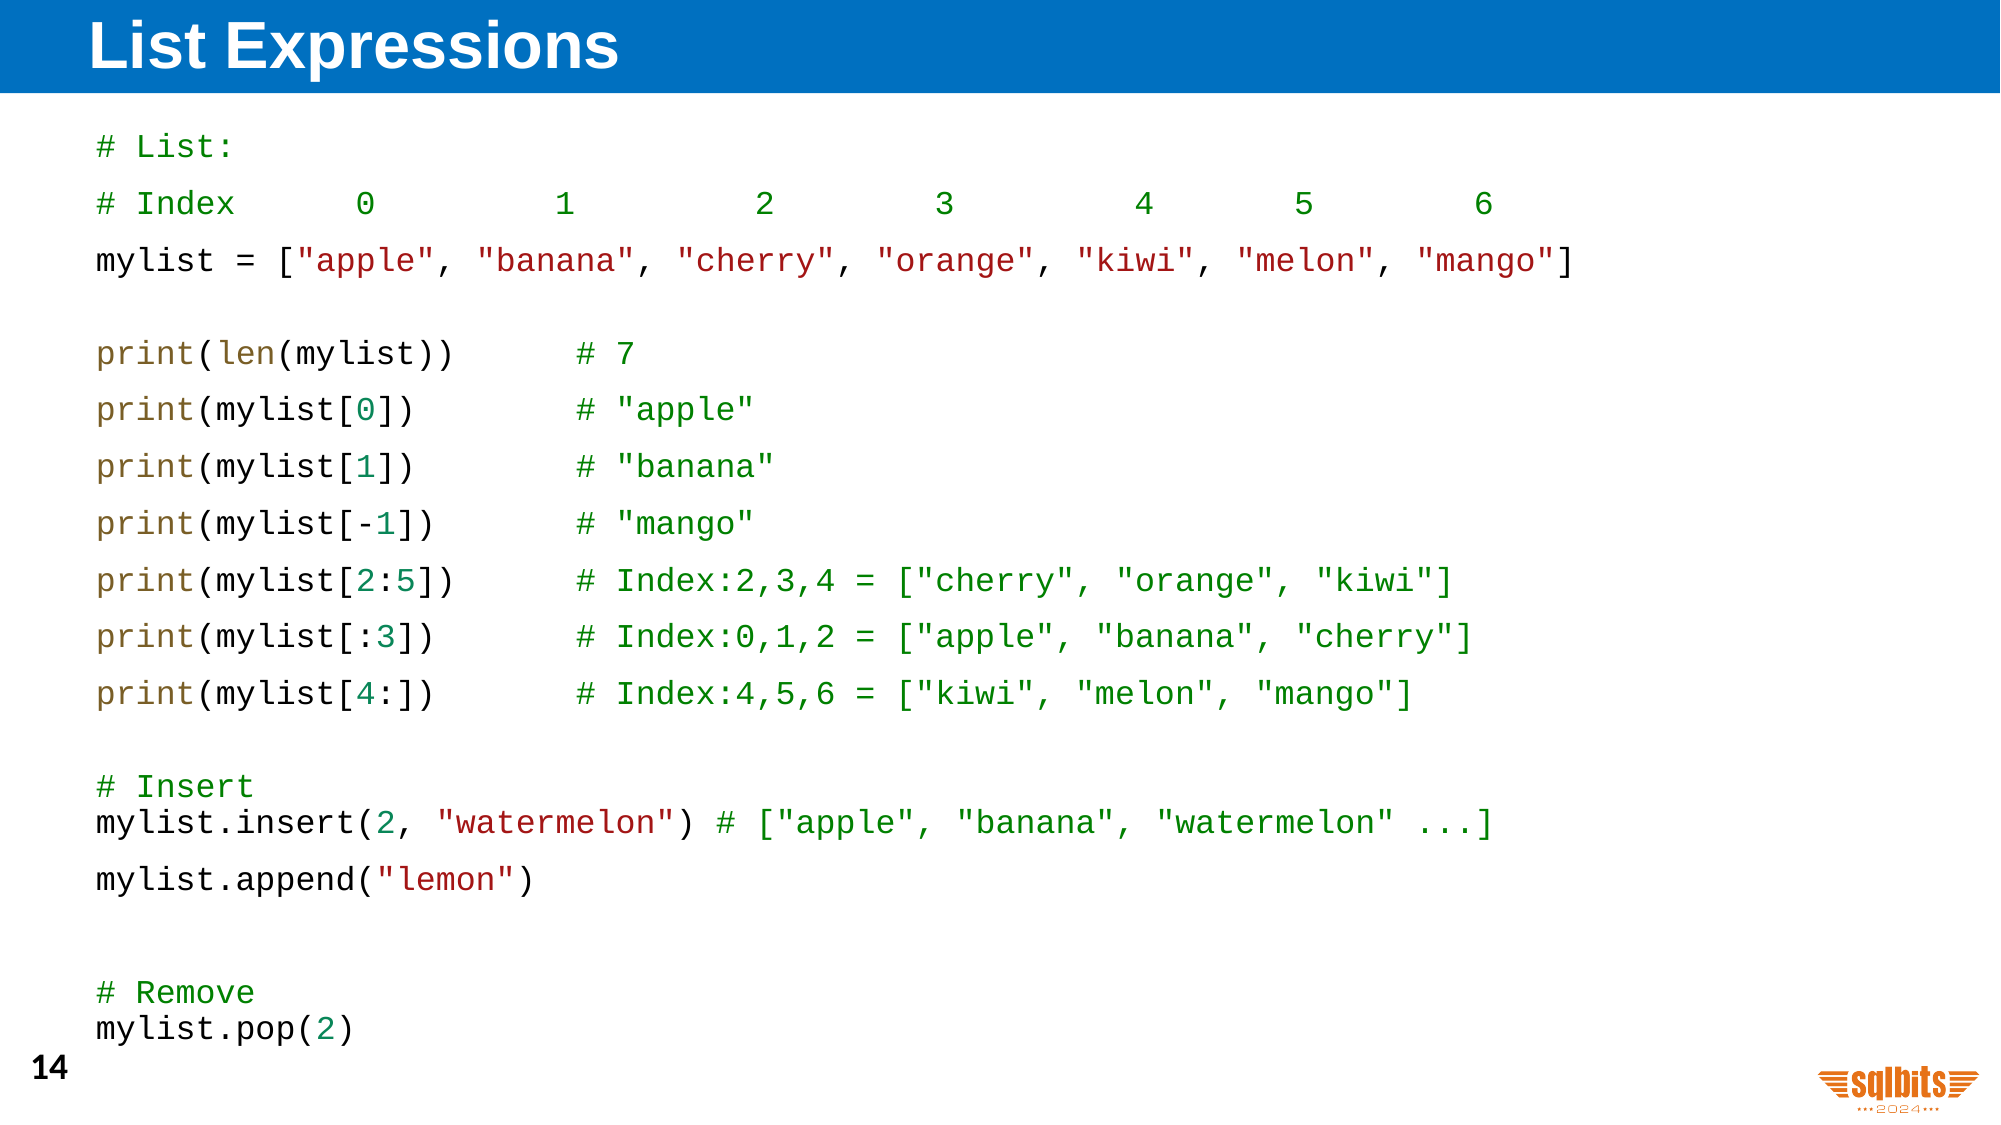

# List Expressions
# List:
# Index      0         1         2        3         4       5        6
mylist = ["apple", "banana", "cherry", "orange", "kiwi", "melon", "mango"]
print(len(mylist))      # 7
print(mylist[0])        # "apple"
print(mylist[1])        # "banana"
print(mylist[-1])       # "mango"
print(mylist[2:5])      # Index:2,3,4 = ["cherry", "orange", "kiwi"]
print(mylist[:3])       # Index:0,1,2 = ["apple", "banana", "cherry"]
print(mylist[4:])       # Index:4,5,6 = ["kiwi", "melon", "mango"]
# Insert
mylist.insert(2, "watermelon") # ["apple", "banana", "watermelon" ...]
mylist.append("lemon")

# Remove mylist.pop(2)
14